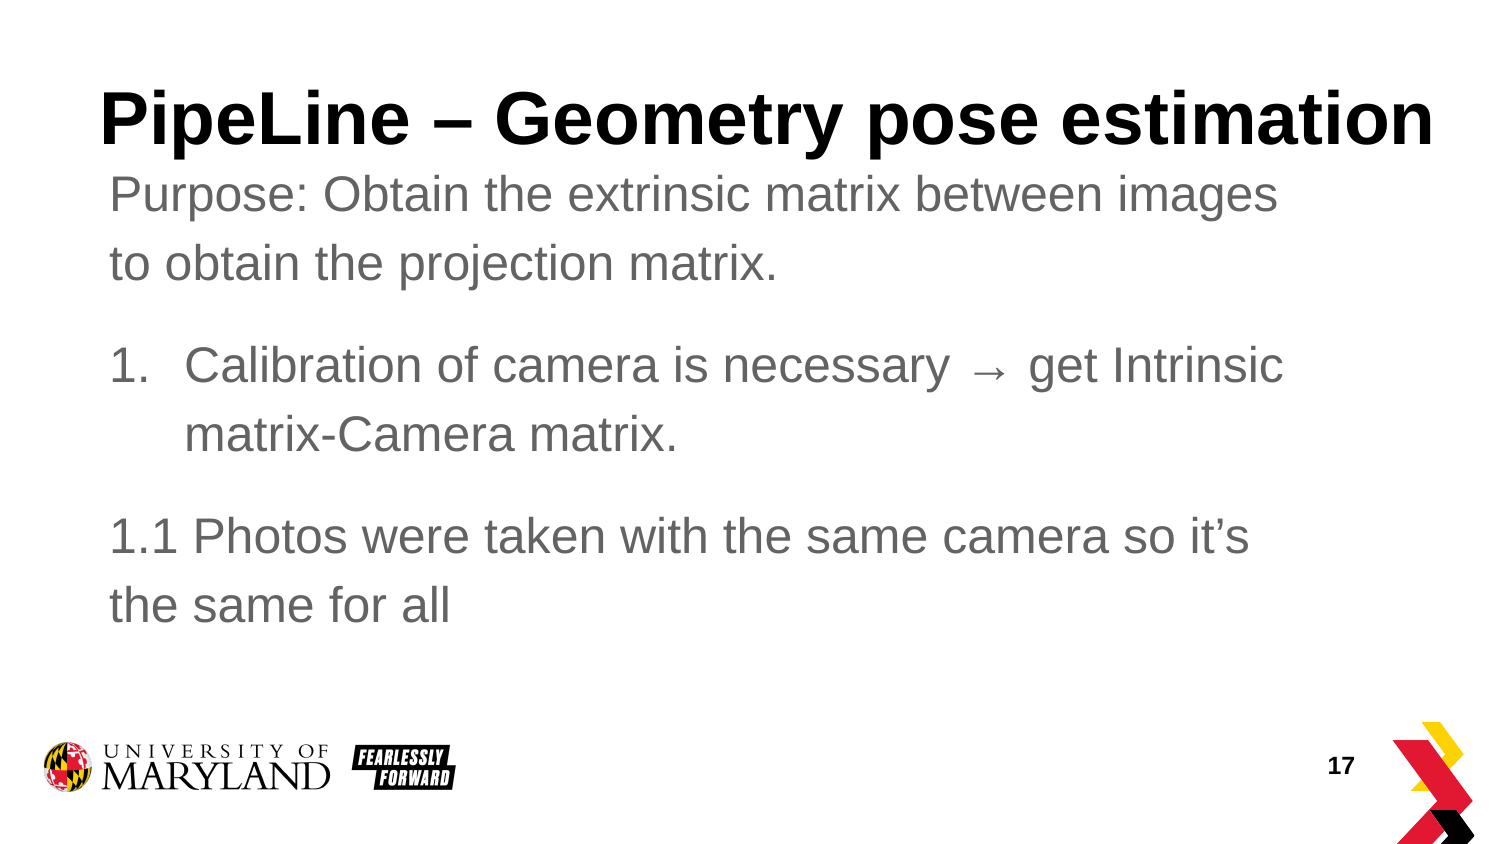

# PipeLine – Geometry pose estimation
Purpose: Obtain the extrinsic matrix between images to obtain the projection matrix.
Calibration of camera is necessary → get Intrinsic matrix-Camera matrix.
1.1 Photos were taken with the same camera so it’s the same for all
17